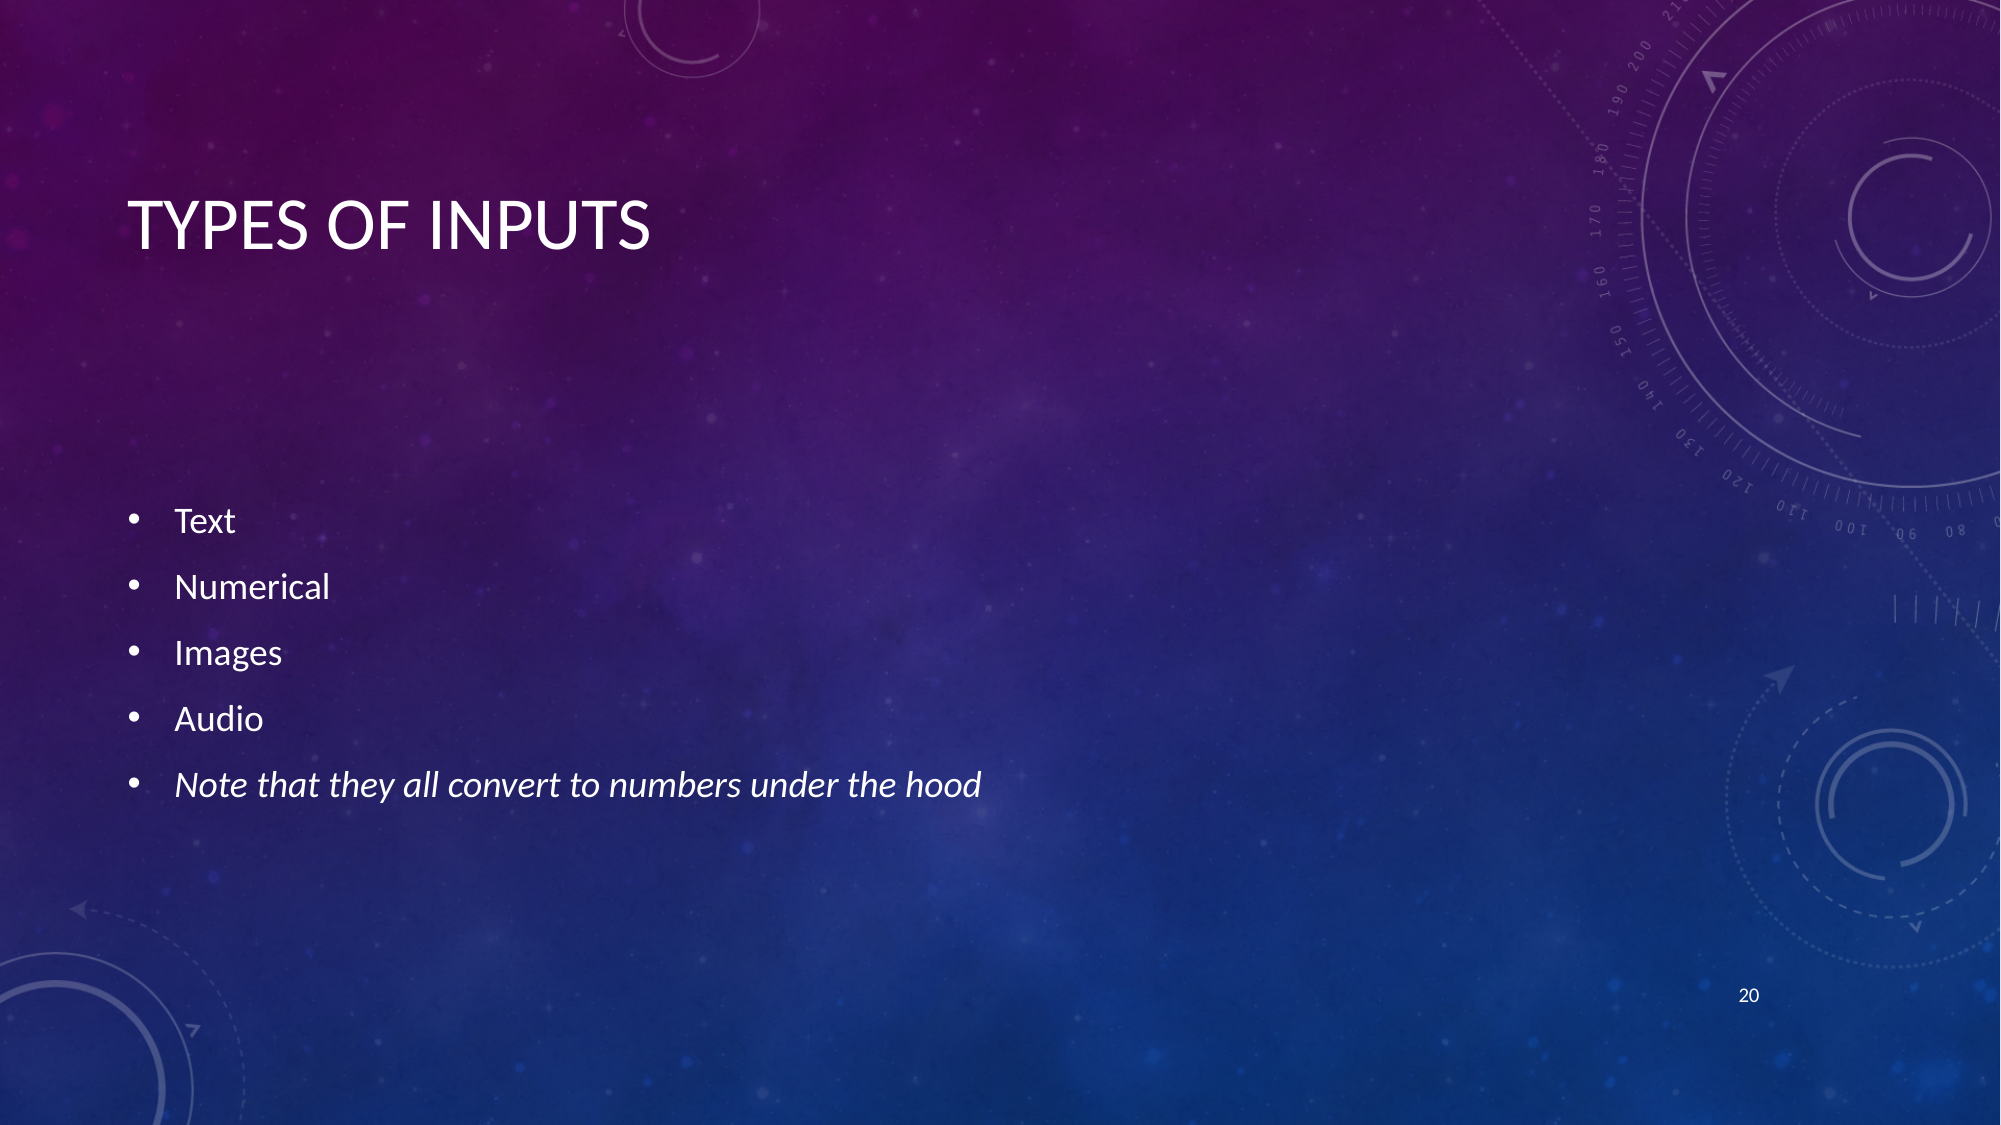

# Types of Inputs
Text
Numerical
Images
Audio
Note that they all convert to numbers under the hood
20